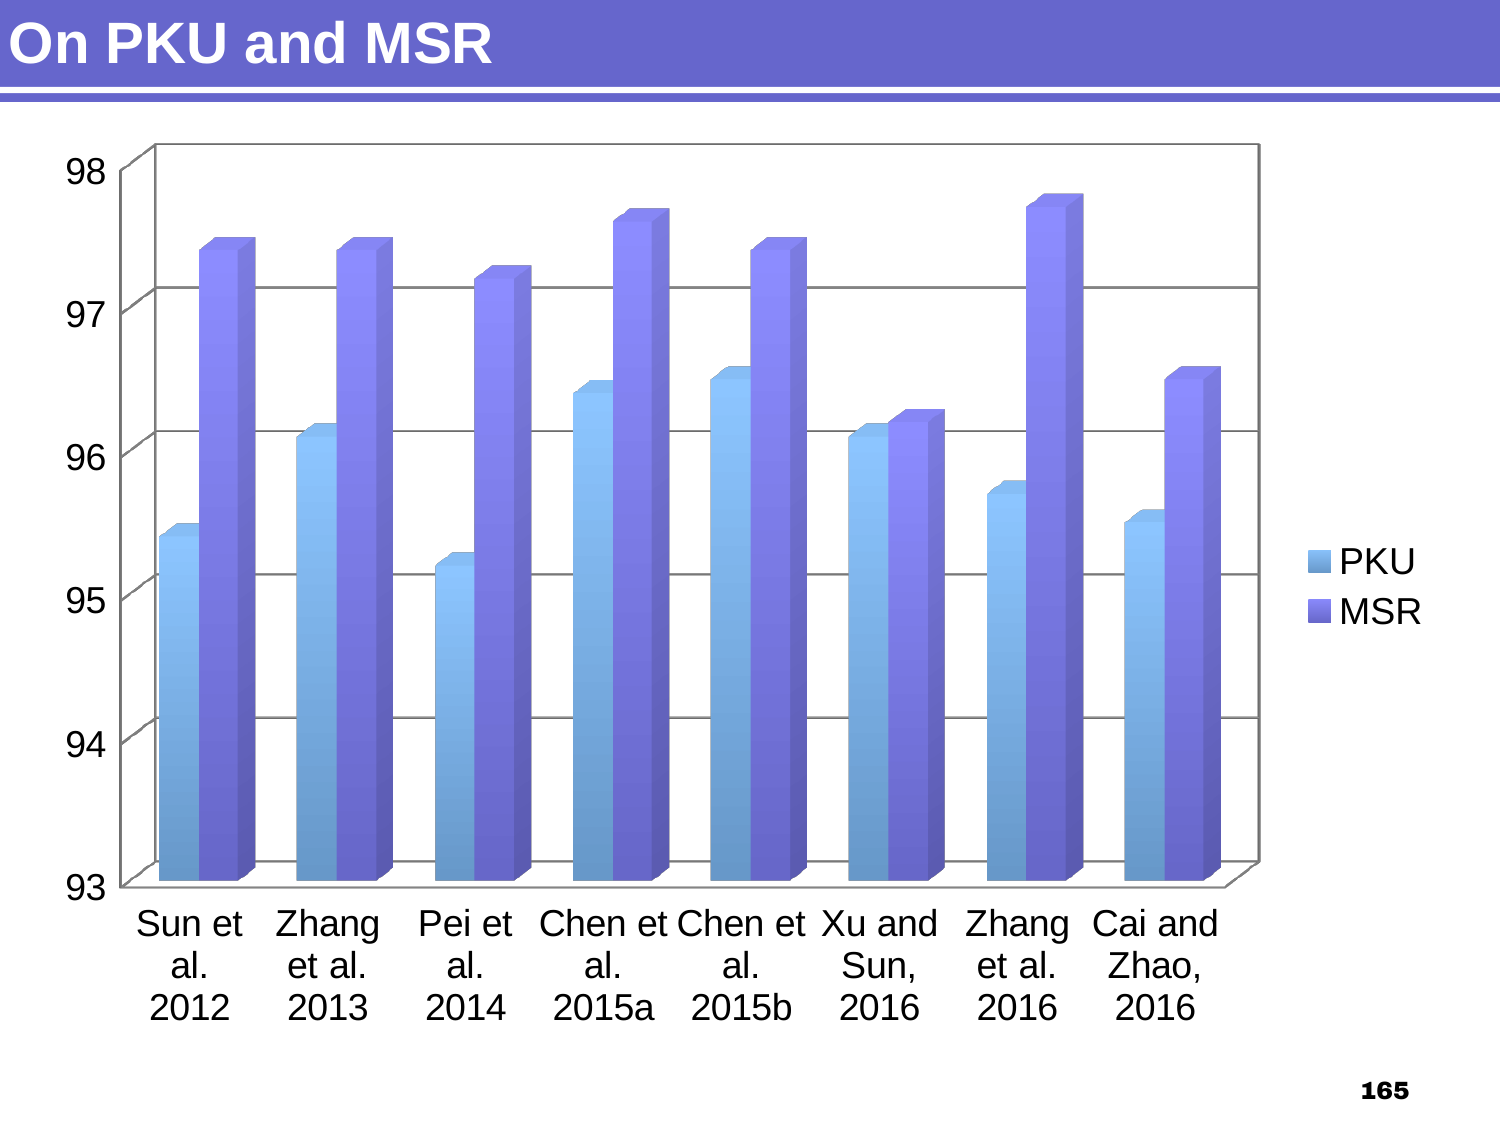

# On PKU and MSR

[unsupported chart]

165